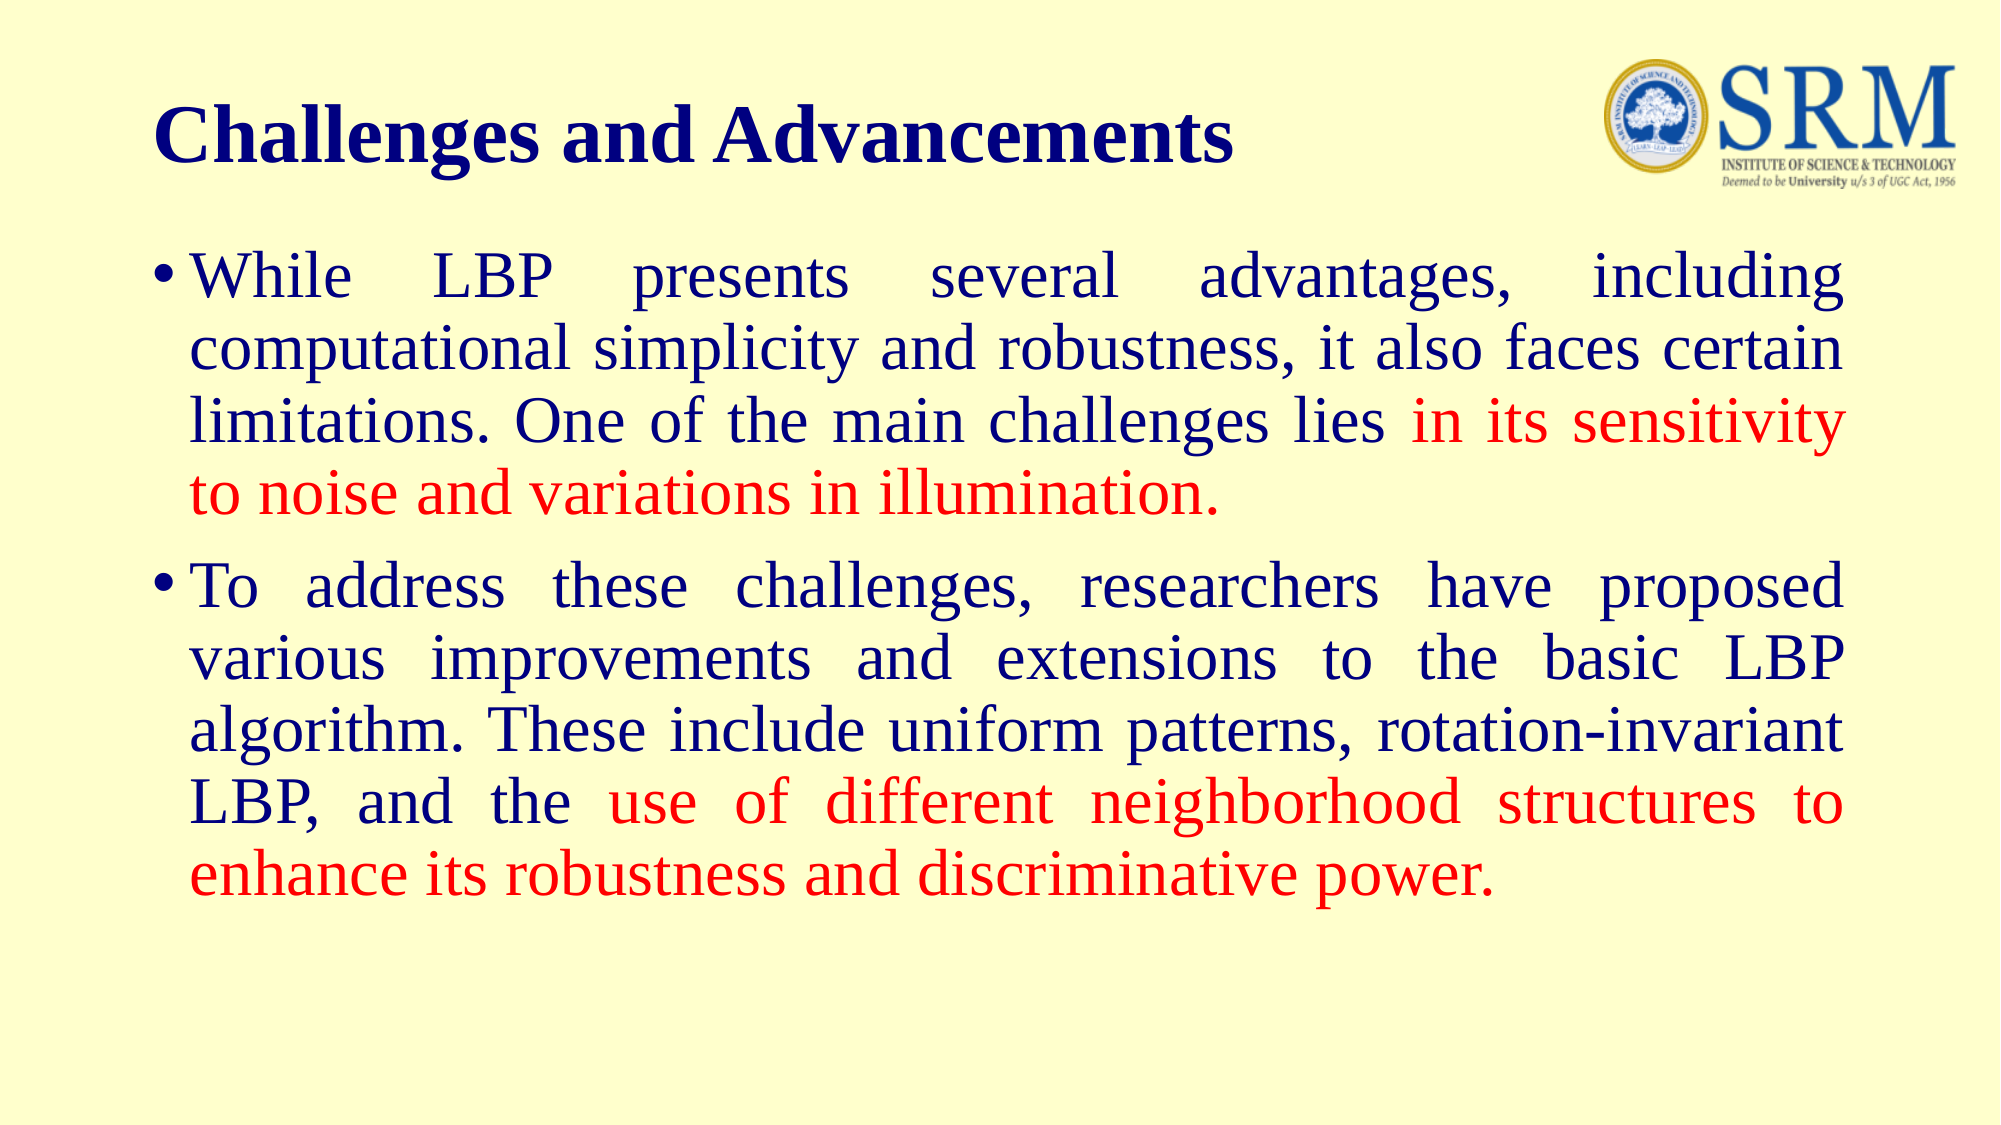

# Challenges and Advancements
While LBP presents several advantages, including computational simplicity and robustness, it also faces certain limitations. One of the main challenges lies in its sensitivity to noise and variations in illumination.
To address these challenges, researchers have proposed various improvements and extensions to the basic LBP algorithm. These include uniform patterns, rotation-invariant LBP, and the use of different neighborhood structures to enhance its robustness and discriminative power.